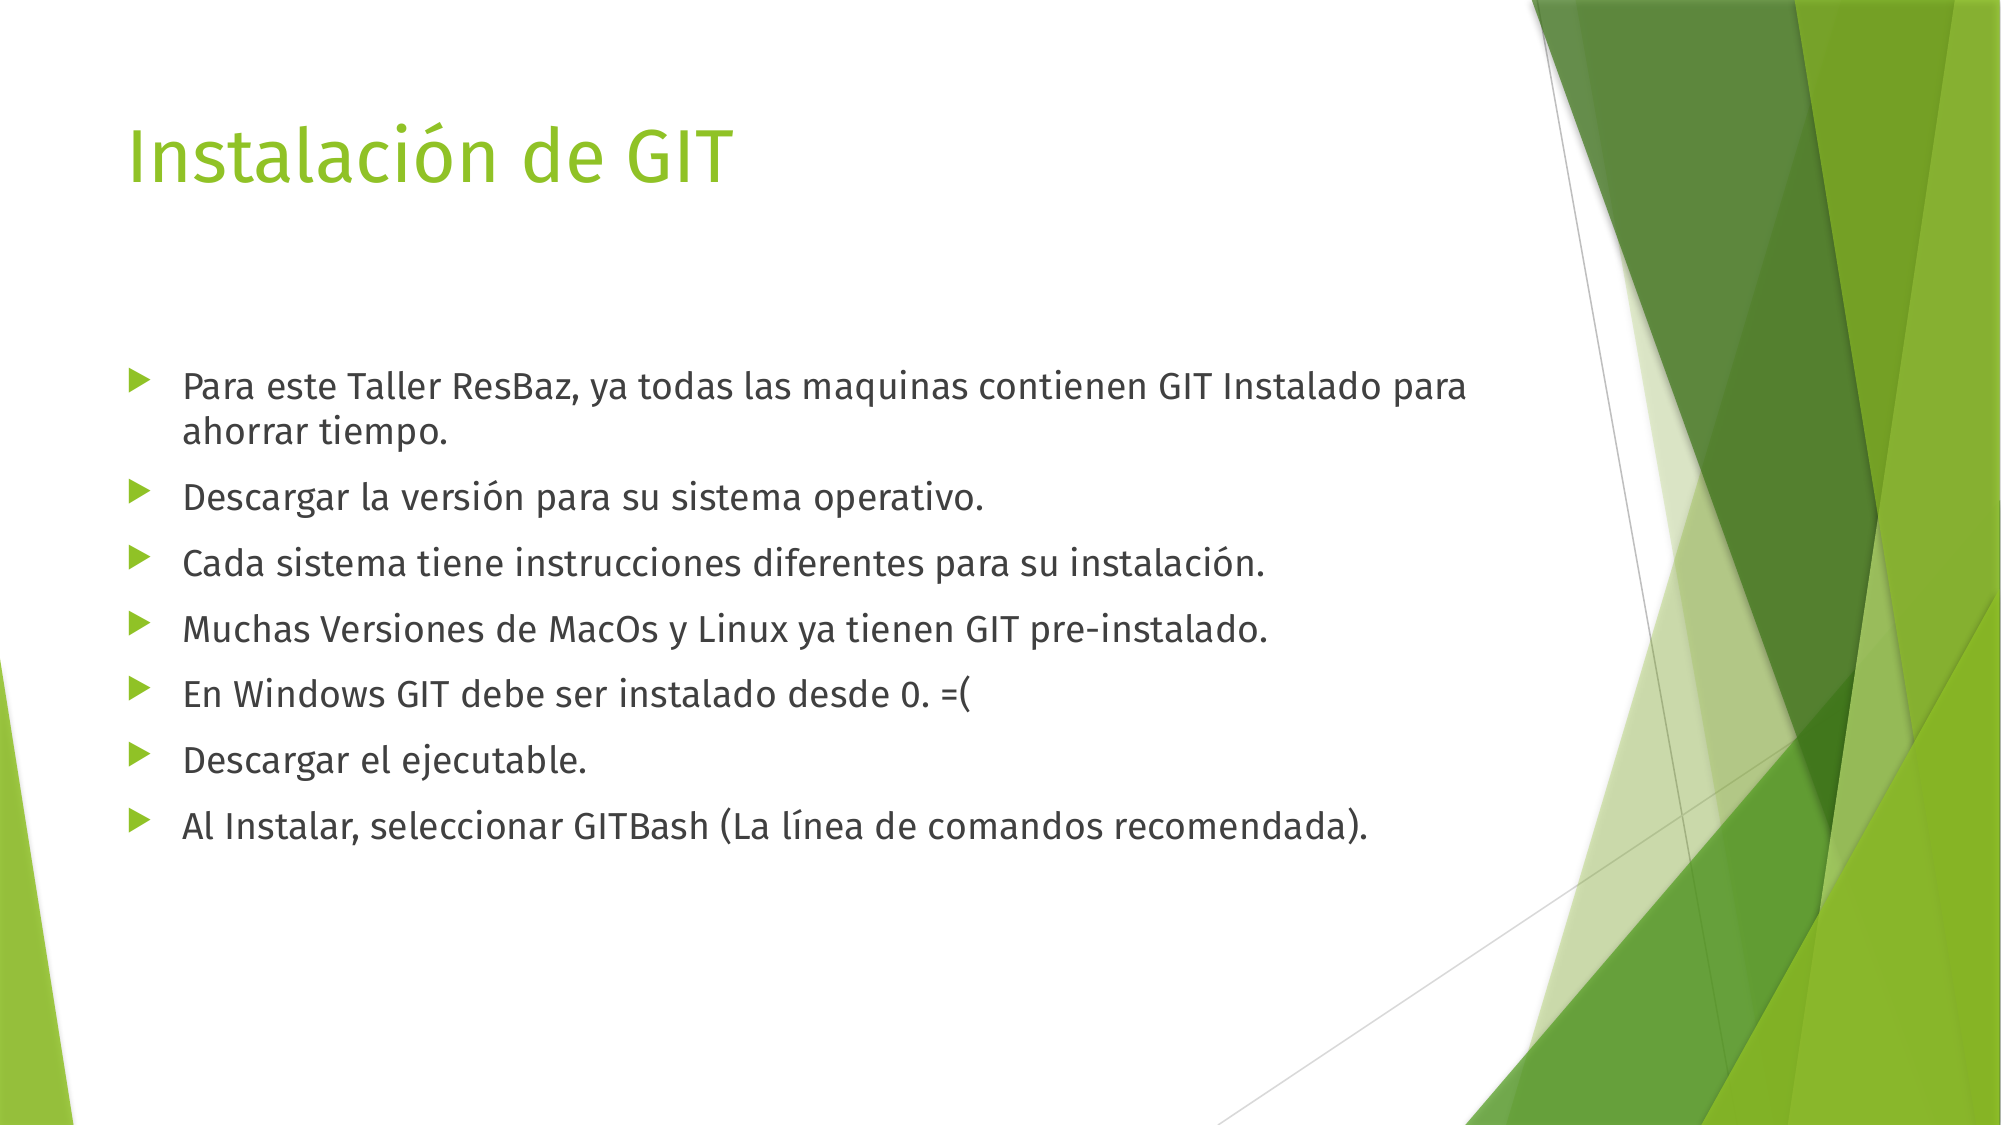

# Instalación de GIT
Para este Taller ResBaz, ya todas las maquinas contienen GIT Instalado para ahorrar tiempo.
Descargar la versión para su sistema operativo.
Cada sistema tiene instrucciones diferentes para su instalación.
Muchas Versiones de MacOs y Linux ya tienen GIT pre-instalado.
En Windows GIT debe ser instalado desde 0. =(
Descargar el ejecutable.
Al Instalar, seleccionar GITBash (La línea de comandos recomendada).